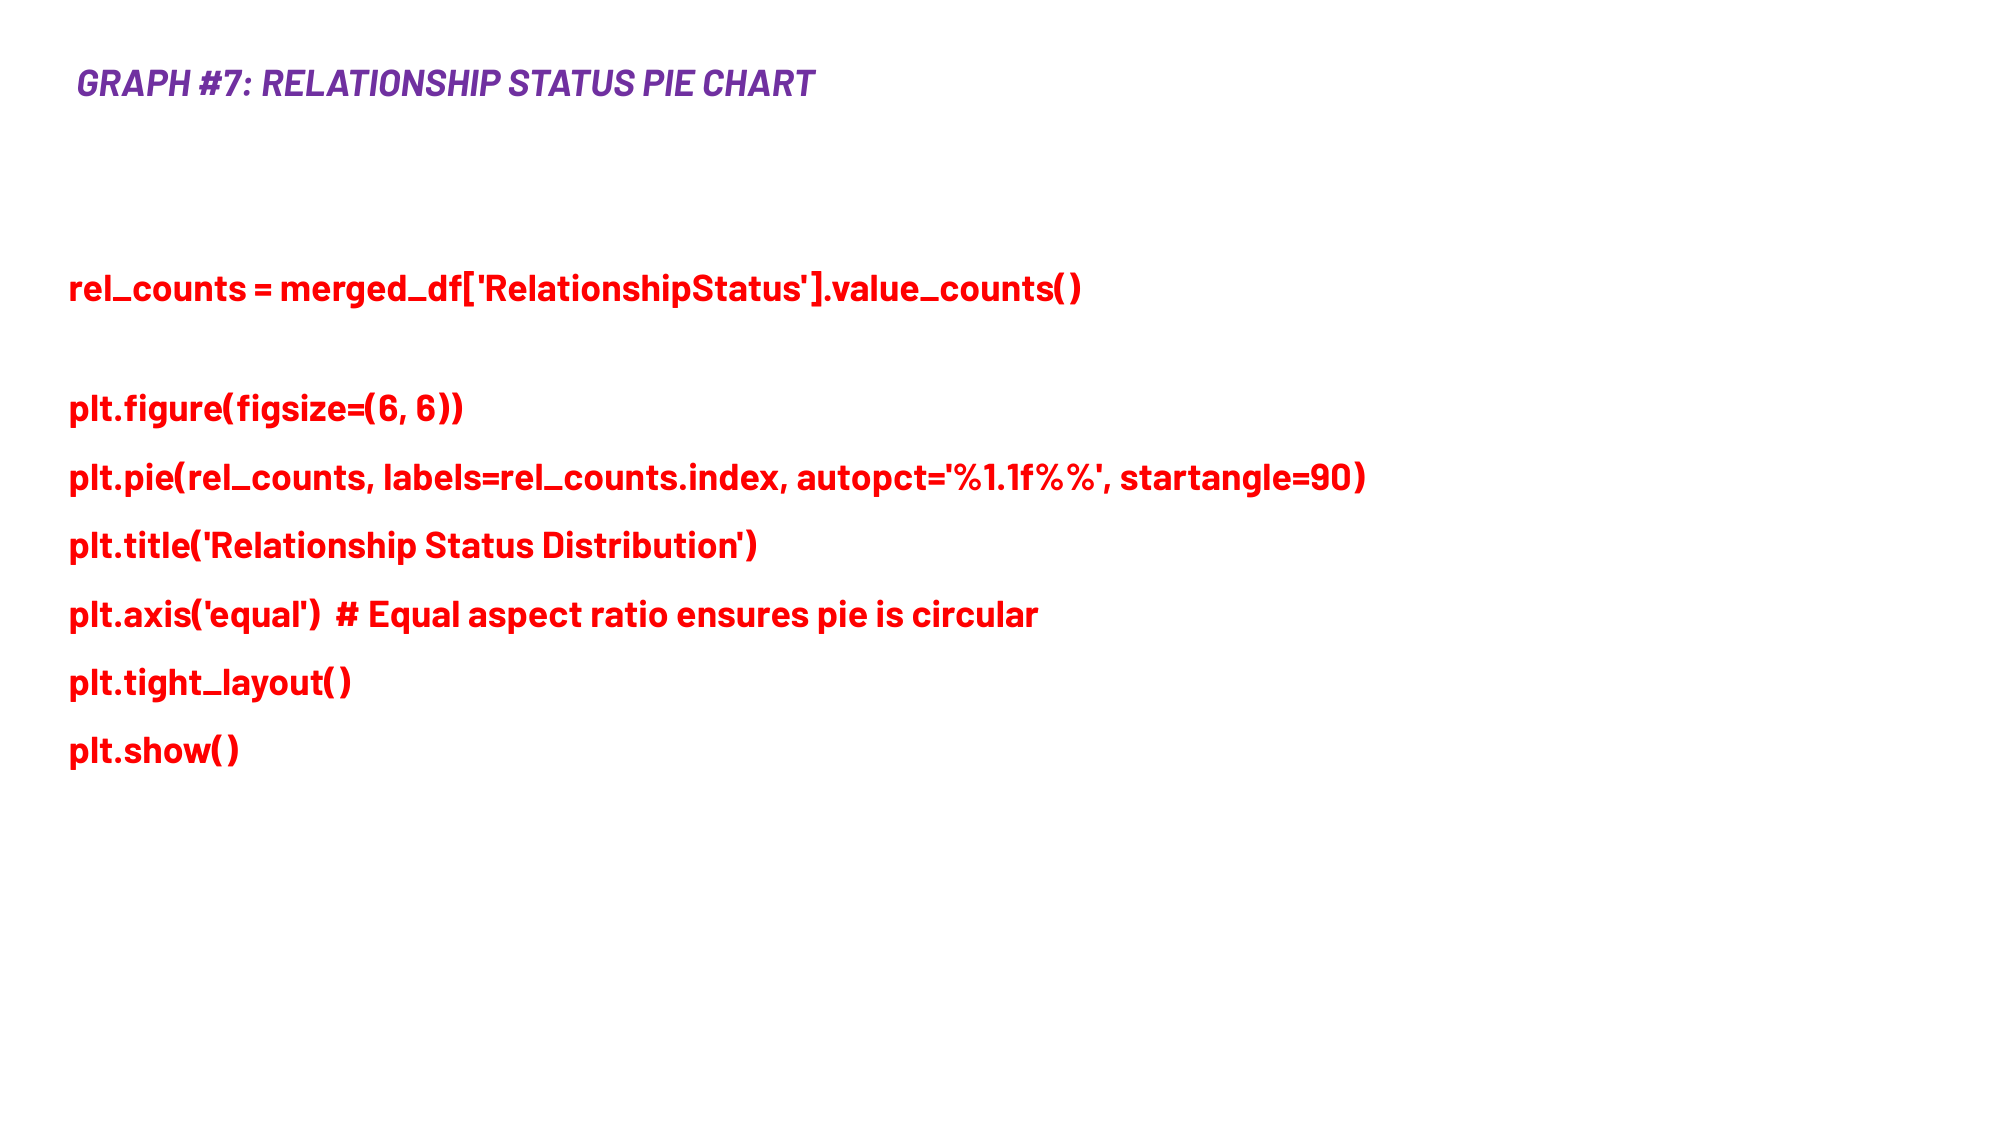

GRAPH #7: RELATIONSHIP STATUS PIE CHART

rel_counts = merged_df['RelationshipStatus'].value_counts()
plt.figure(figsize=(6, 6))
plt.pie(rel_counts, labels=rel_counts.index, autopct='%1.1f%%', startangle=90)
plt.title('Relationship Status Distribution')
plt.axis('equal')  # Equal aspect ratio ensures pie is circular
plt.tight_layout()
plt.show()